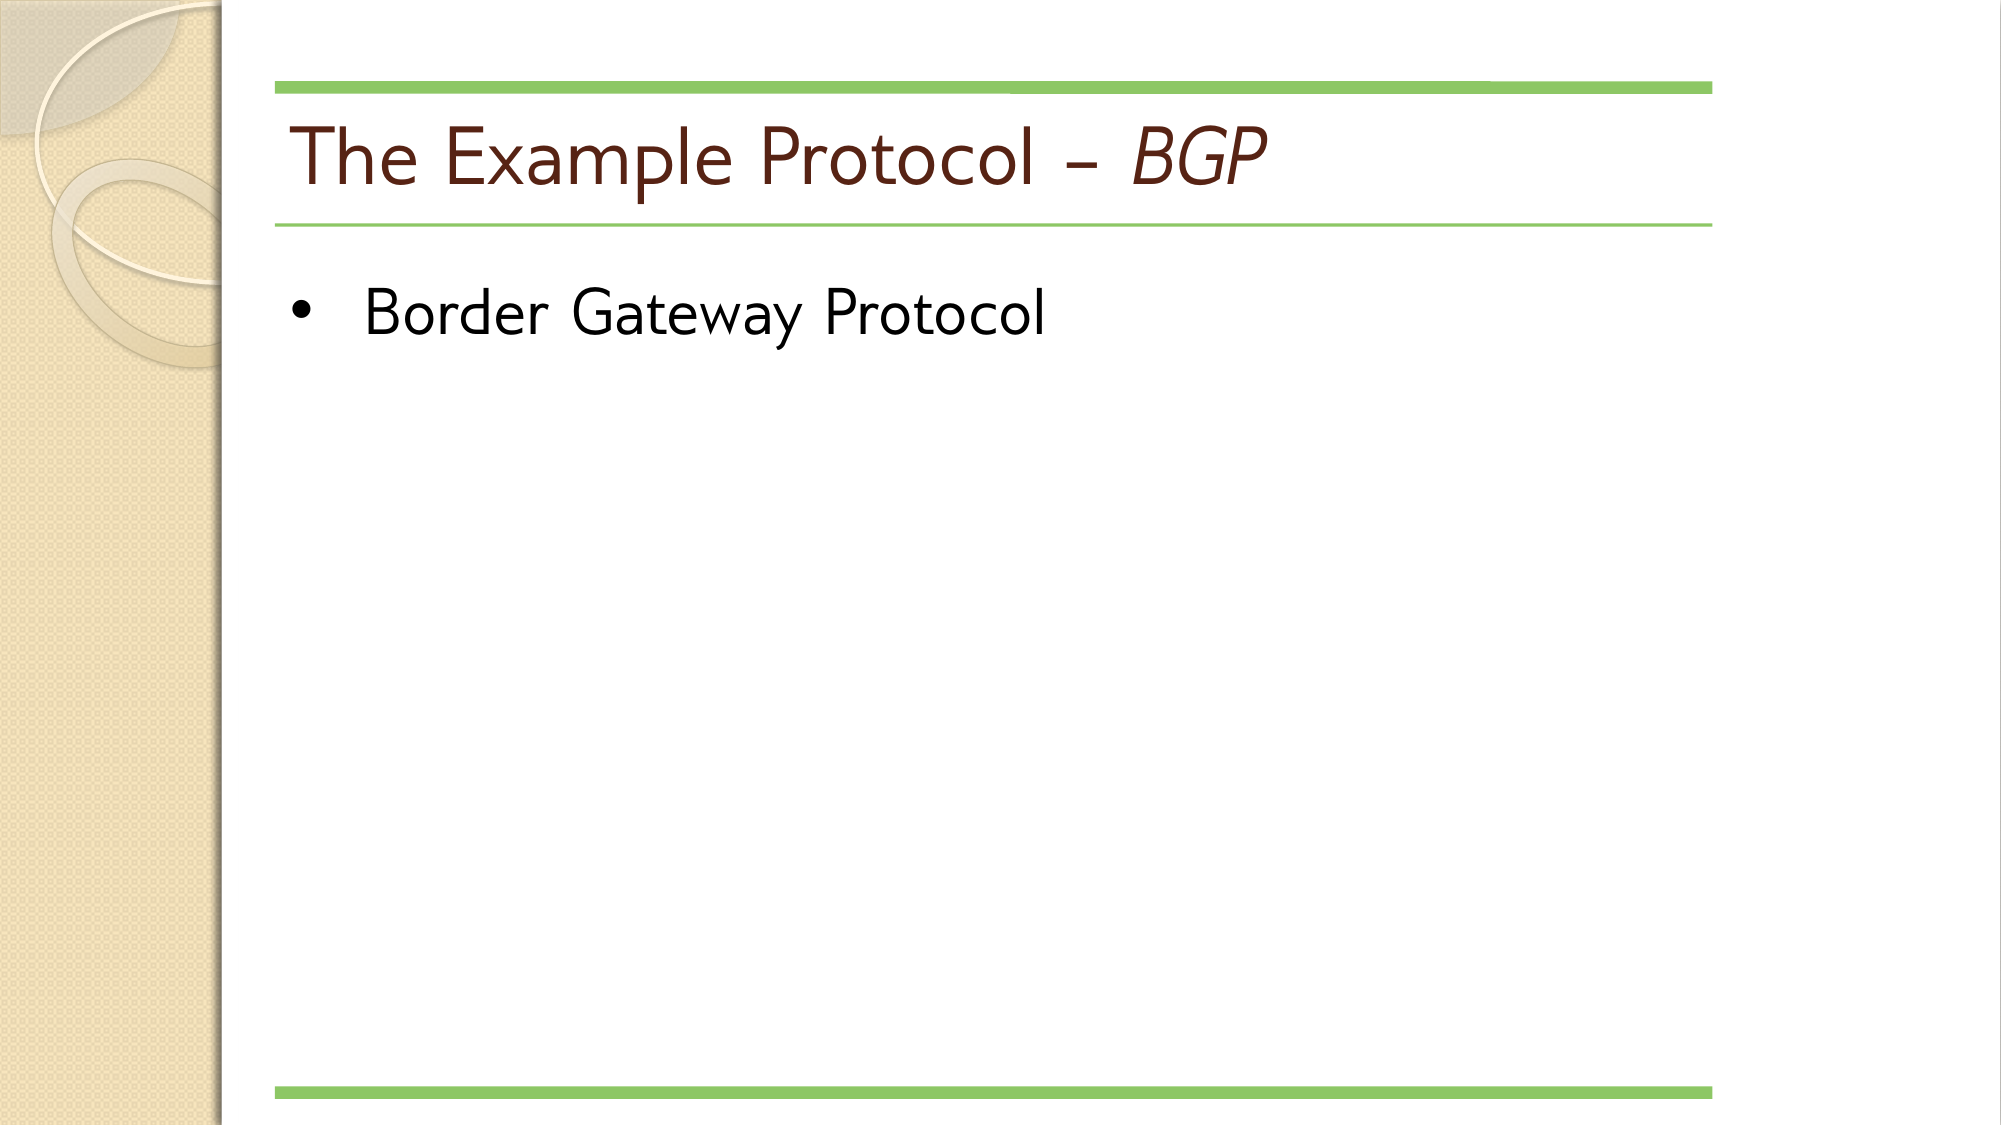

The Example Protocol – BGP

Border Gateway Protocol